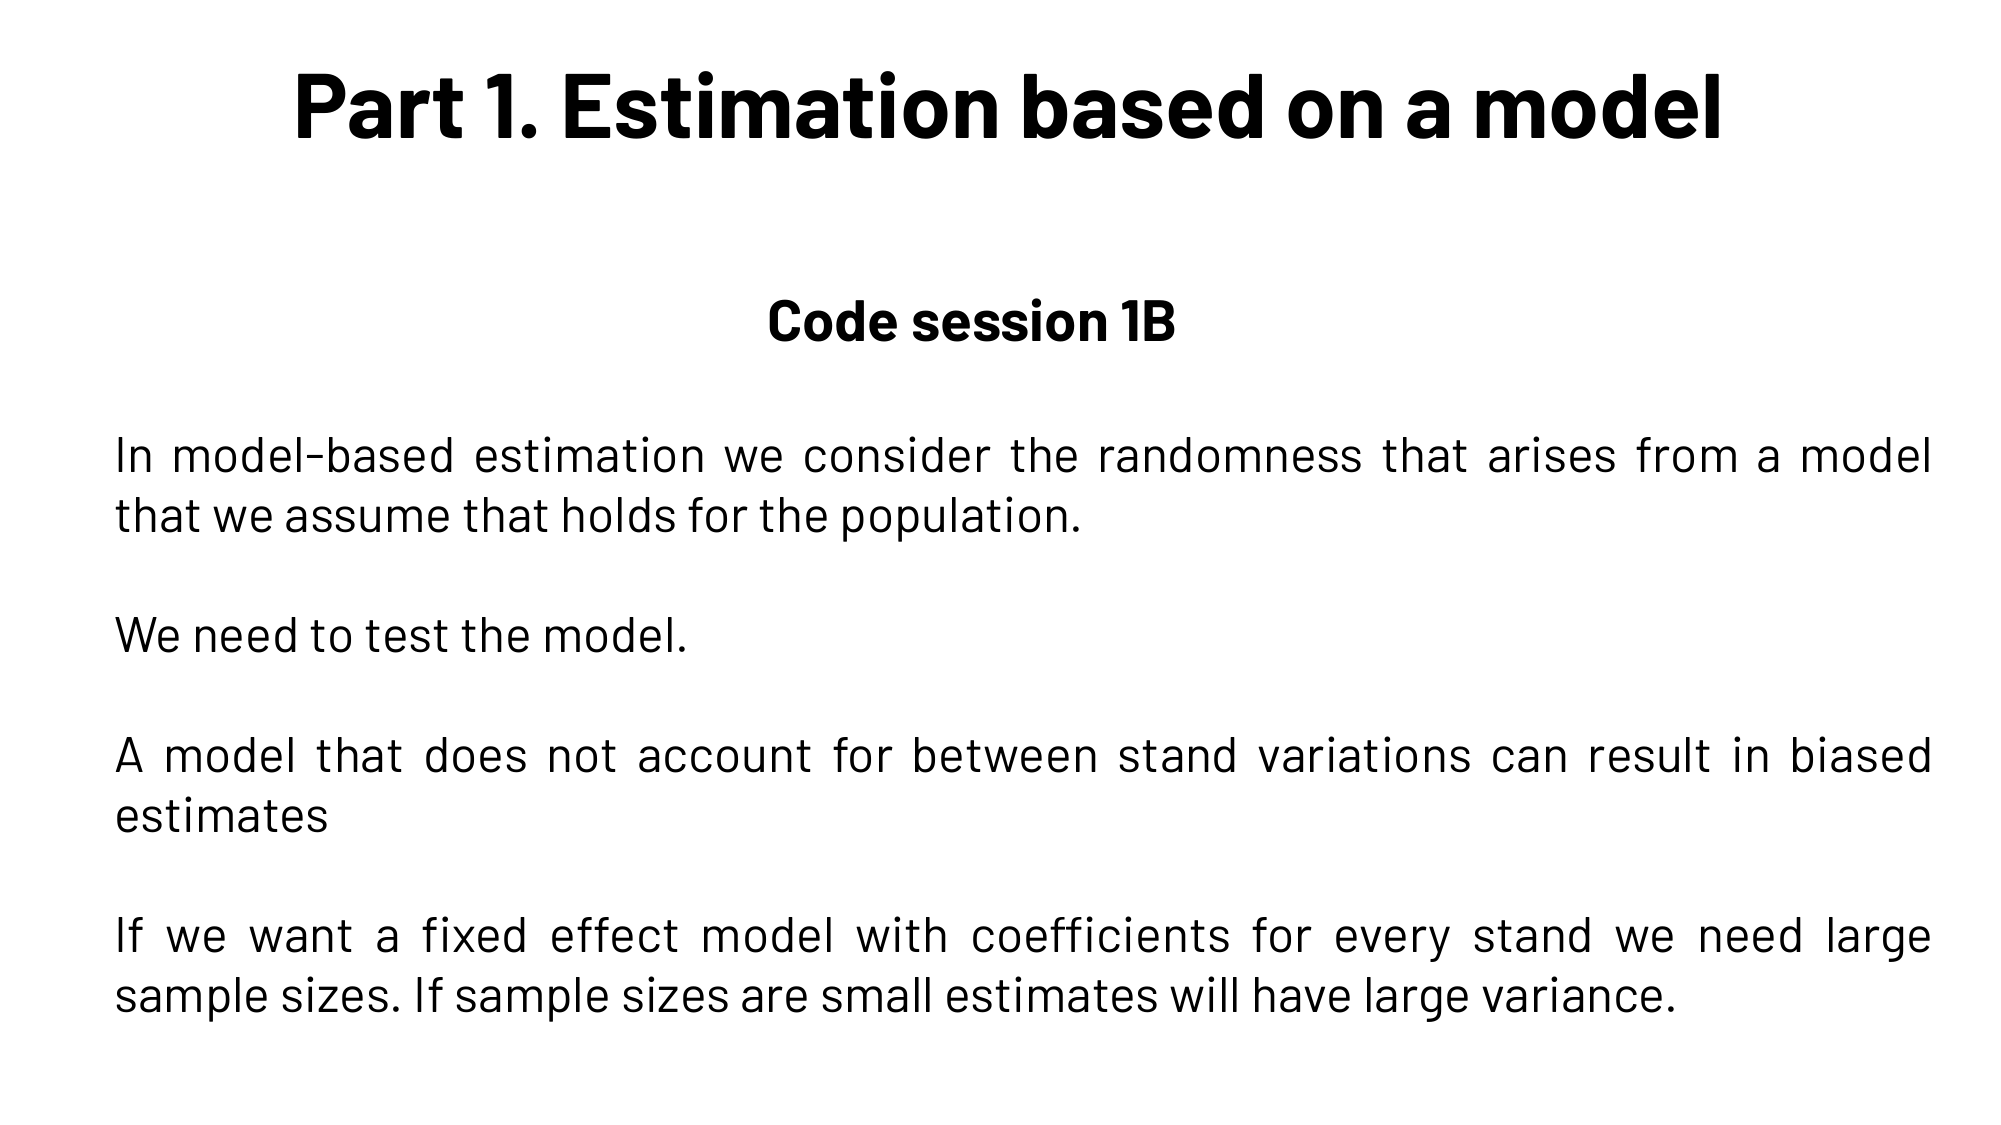

# Part 1. Estimation based on a model
Code session 1B

In model-based estimation we consider the randomness that arises from a model that we assume that holds for the population.

We need to test the model.

A model that does not account for between stand variations can result in biased estimates

If we want a fixed effect model with coefficients for every stand we need large sample sizes. If sample sizes are small estimates will have large variance.